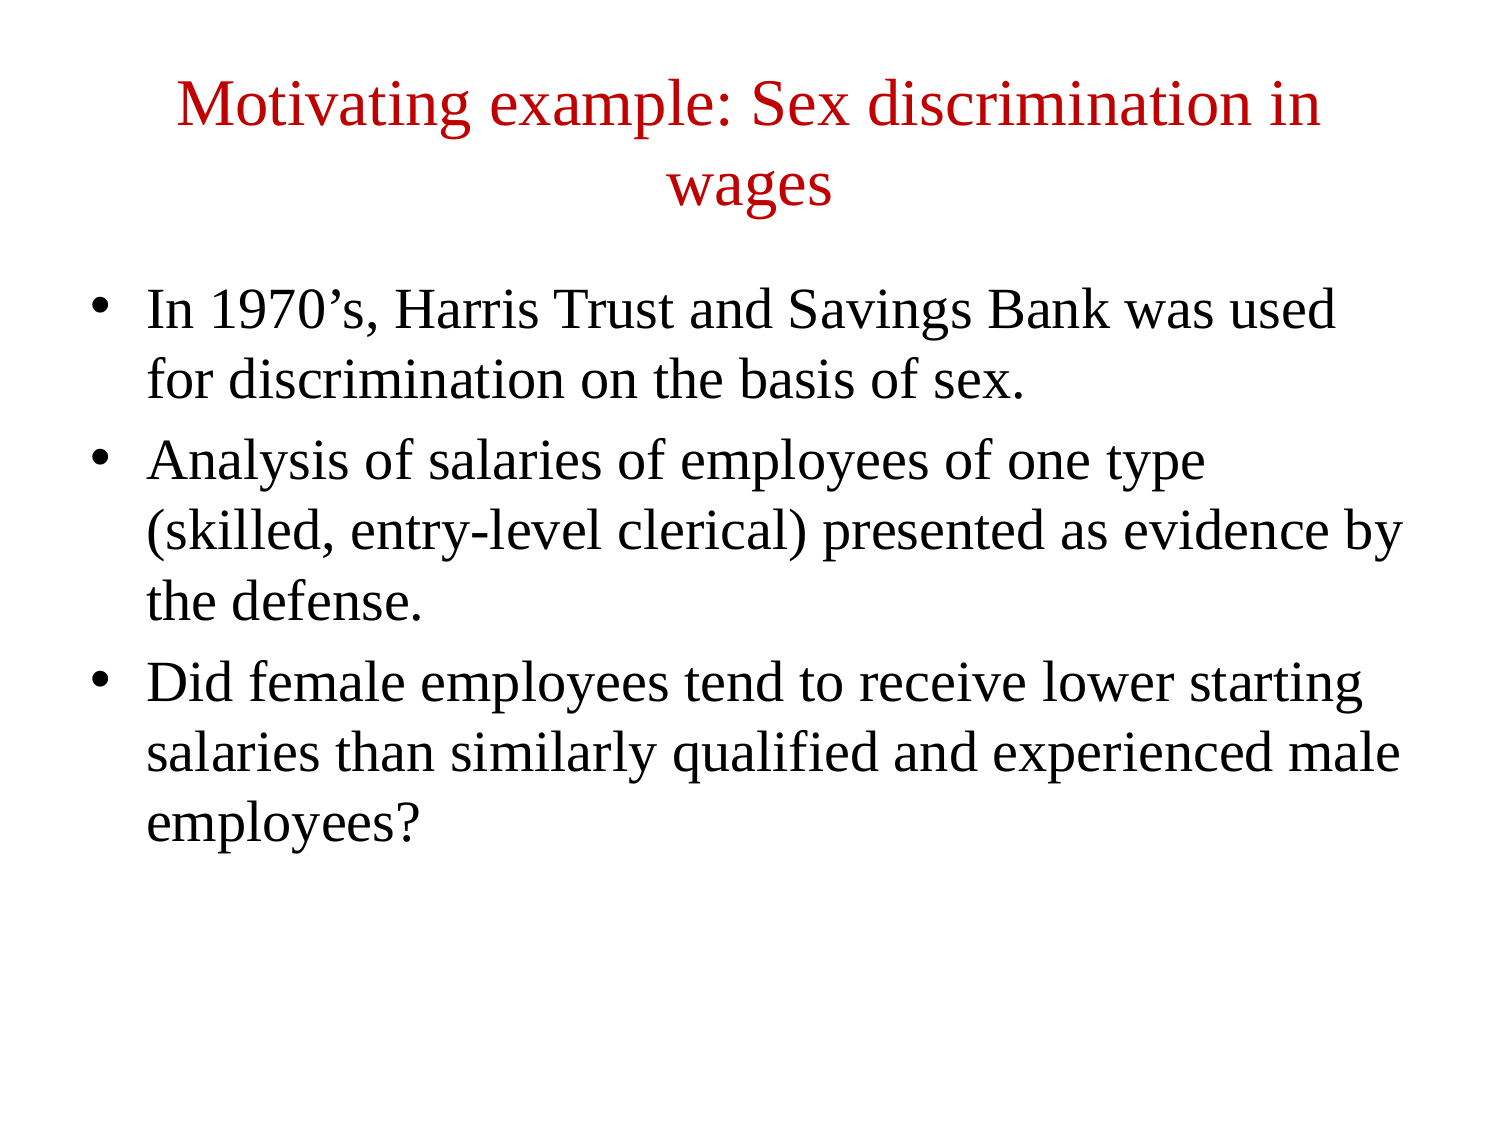

# Motivating example: Sex discrimination in wages
In 1970’s, Harris Trust and Savings Bank was used for discrimination on the basis of sex.
Analysis of salaries of employees of one type (skilled, entry-level clerical) presented as evidence by the defense.
Did female employees tend to receive lower starting salaries than similarly qualified and experienced male employees?